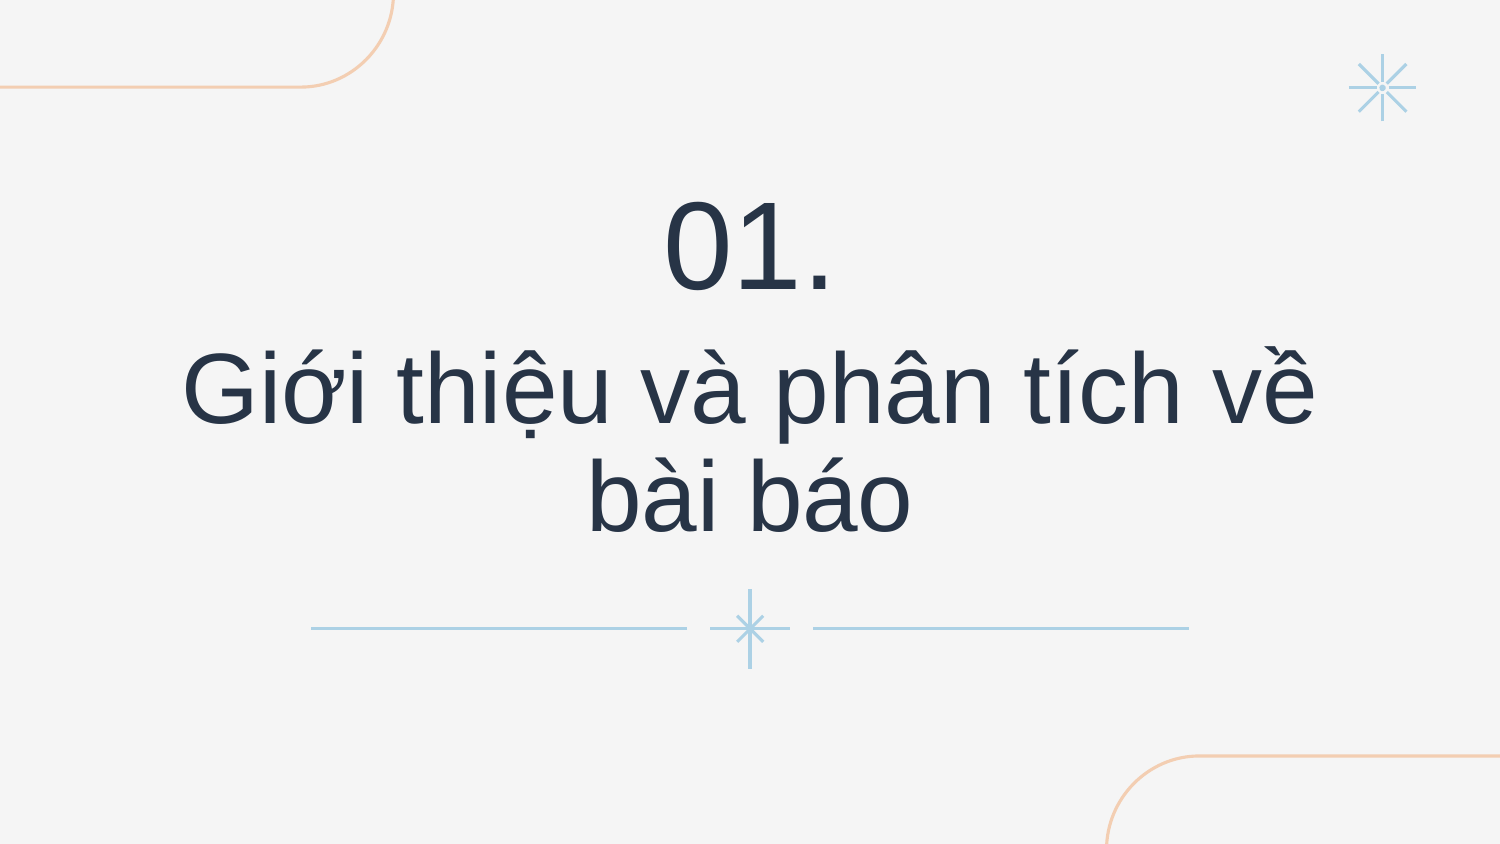

01.

# Giới thiệu và phân tích về bài báo